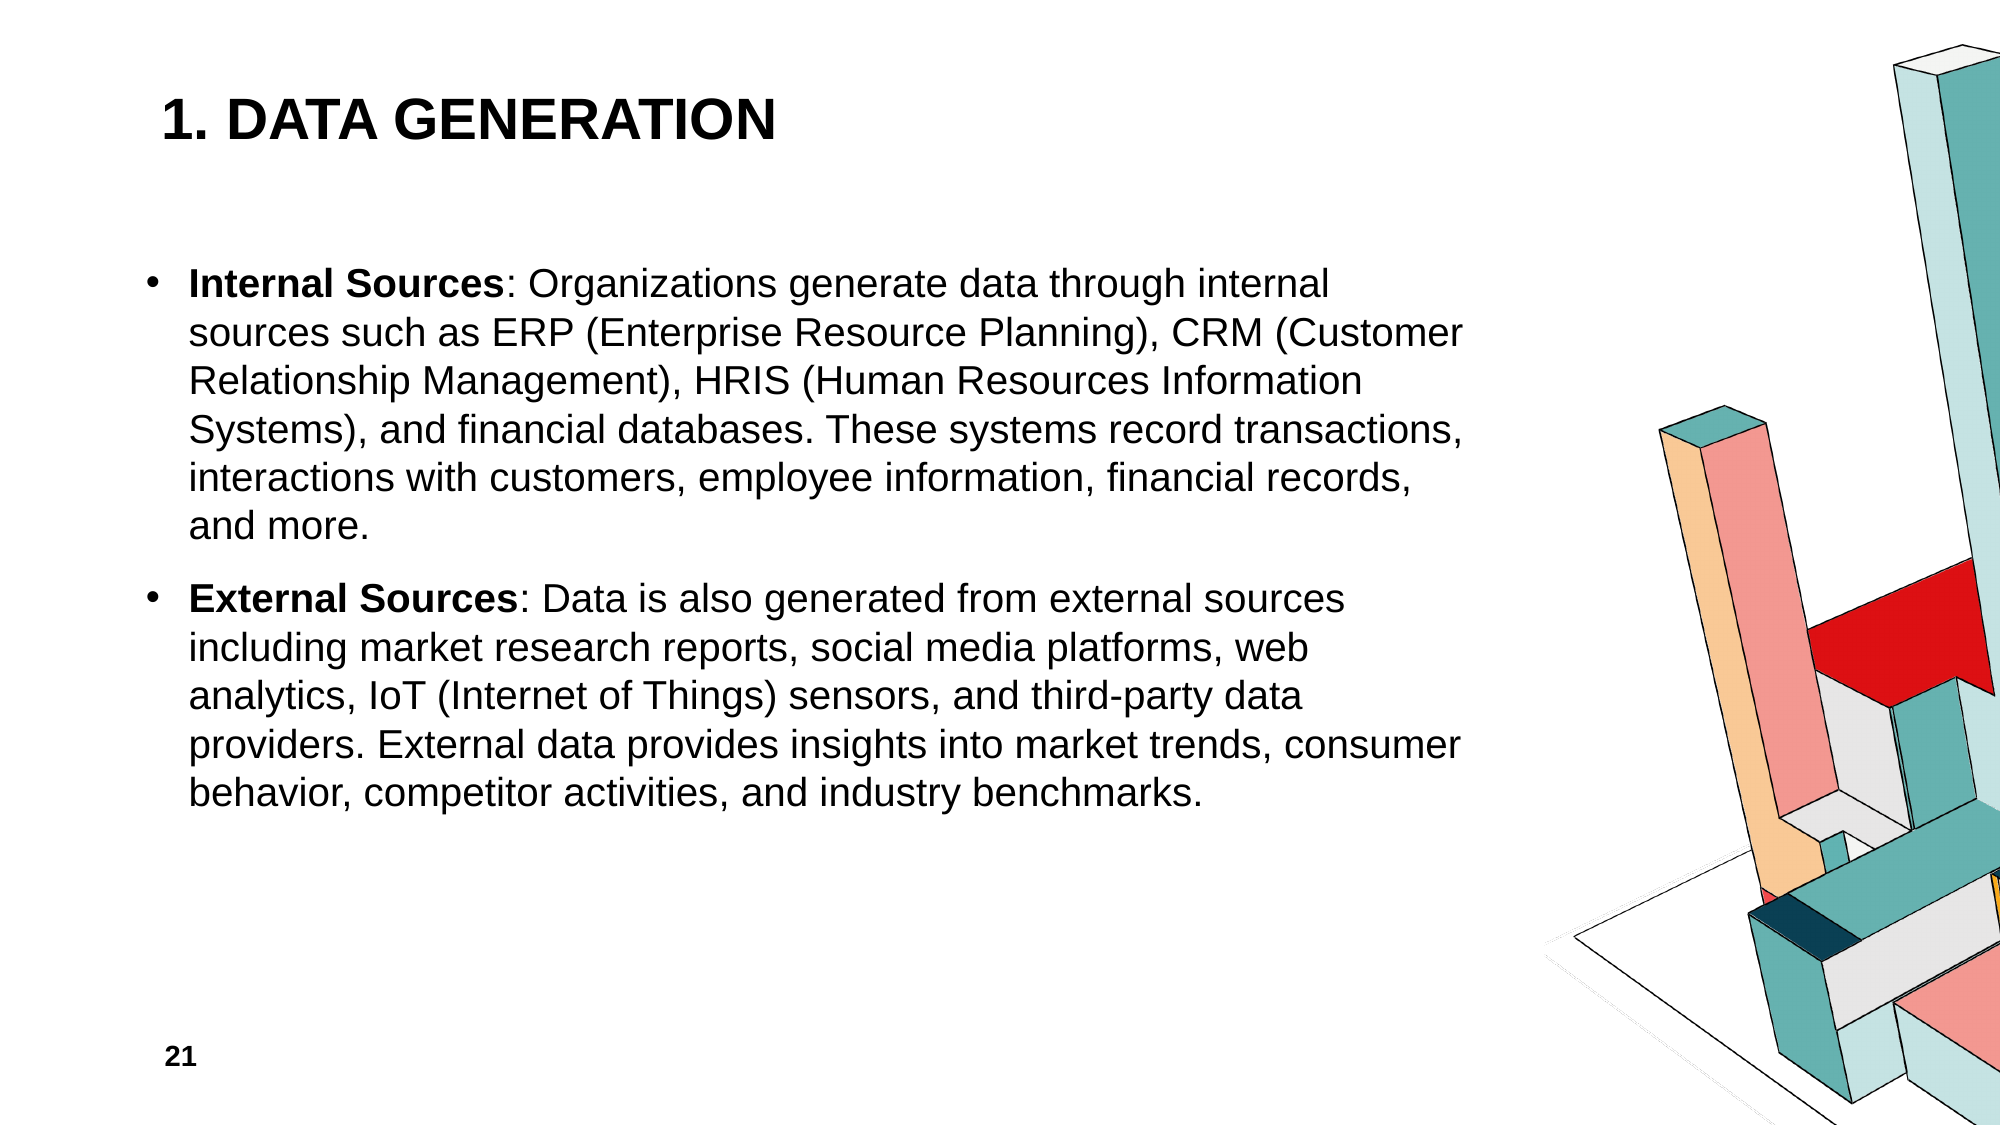

# 1. Data Generation
Internal Sources: Organizations generate data through internal sources such as ERP (Enterprise Resource Planning), CRM (Customer Relationship Management), HRIS (Human Resources Information Systems), and financial databases. These systems record transactions, interactions with customers, employee information, financial records, and more.
External Sources: Data is also generated from external sources including market research reports, social media platforms, web analytics, IoT (Internet of Things) sensors, and third-party data providers. External data provides insights into market trends, consumer behavior, competitor activities, and industry benchmarks.
21